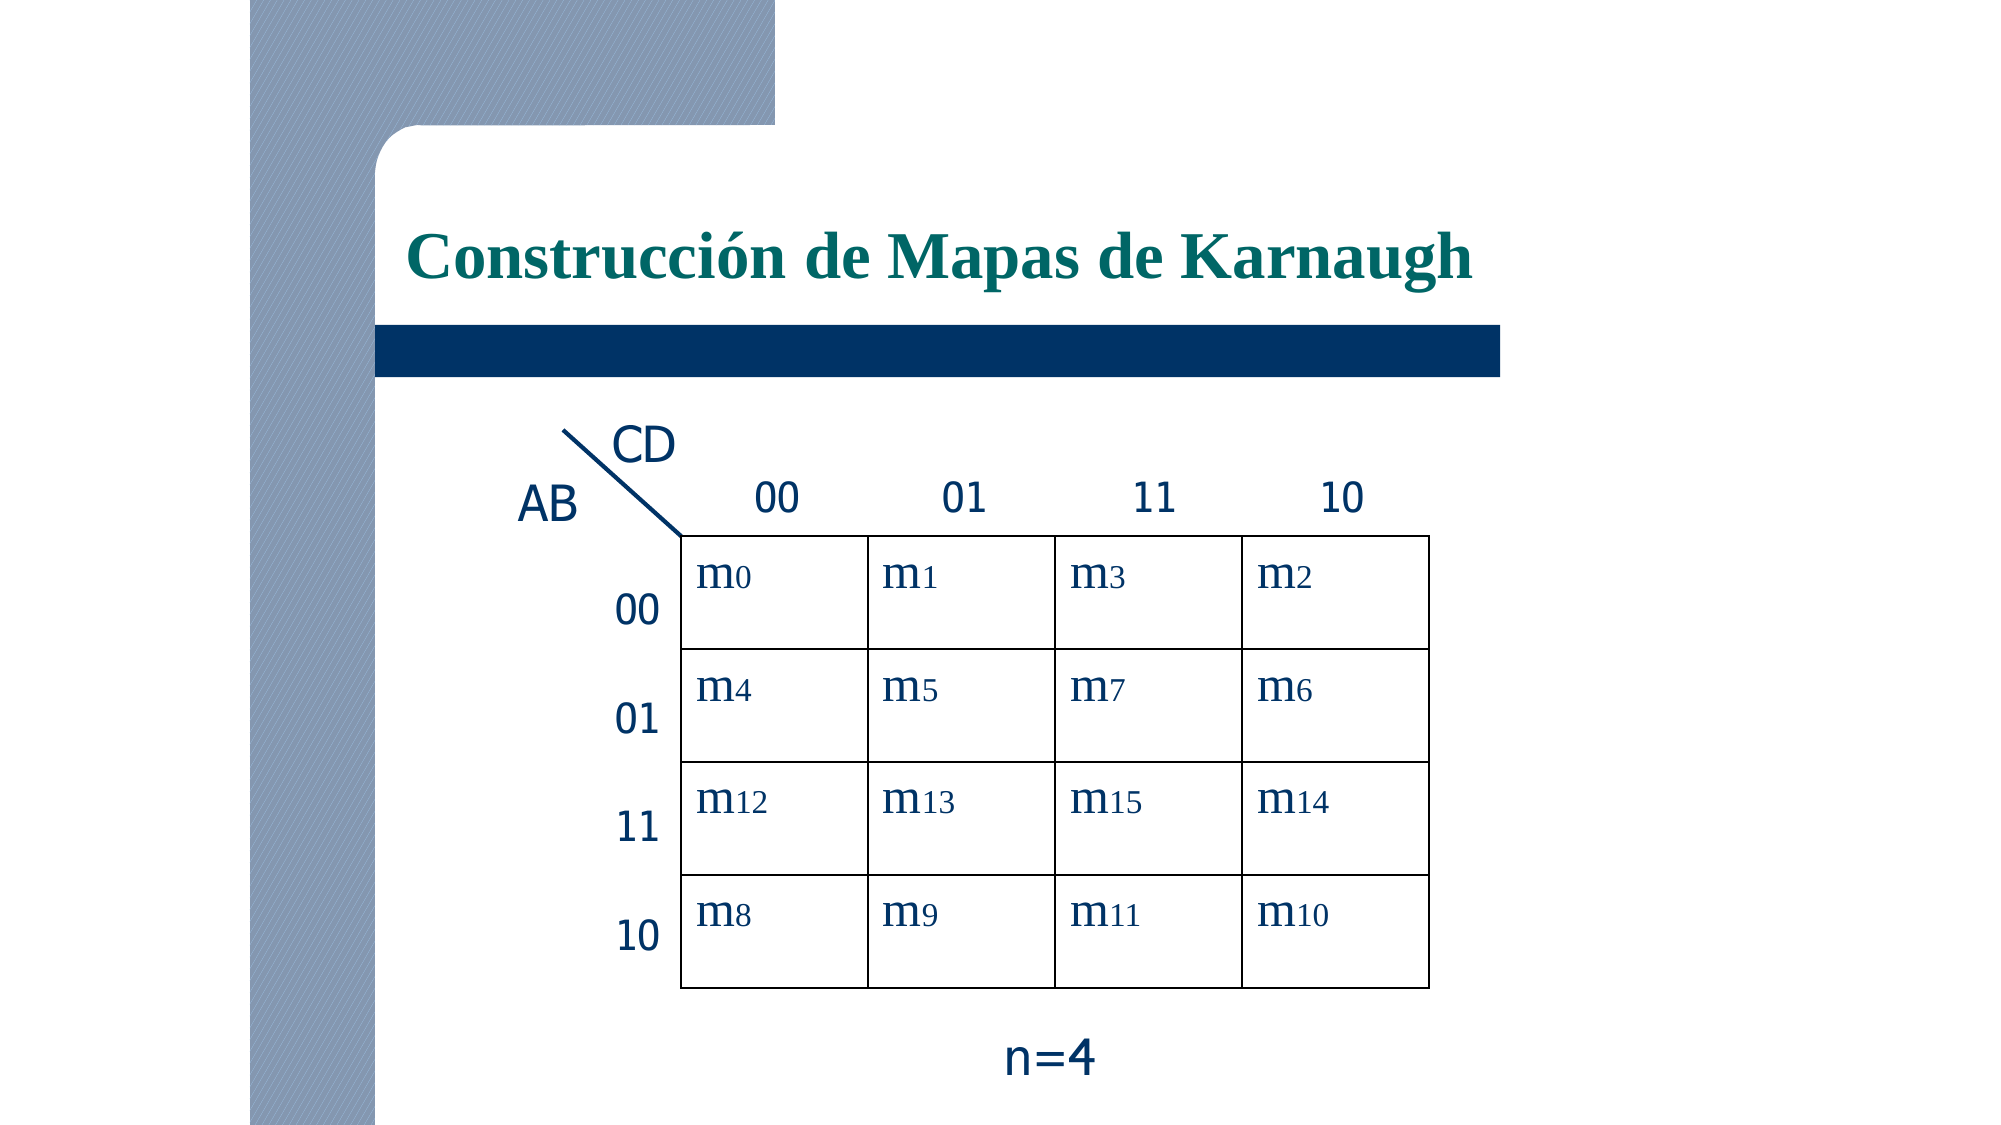

Construcción de Mapas de Karnaugh

CD

00
01
11
10
AB
| m0 | m1 | m3 | m2 |
| --- | --- | --- | --- |
| m4 | m5 | m7 | m6 |
| m12 | m13 | m15 | m14 |
| m8 | m9 | m11 | m10 |
00

01

11

10

	n=4